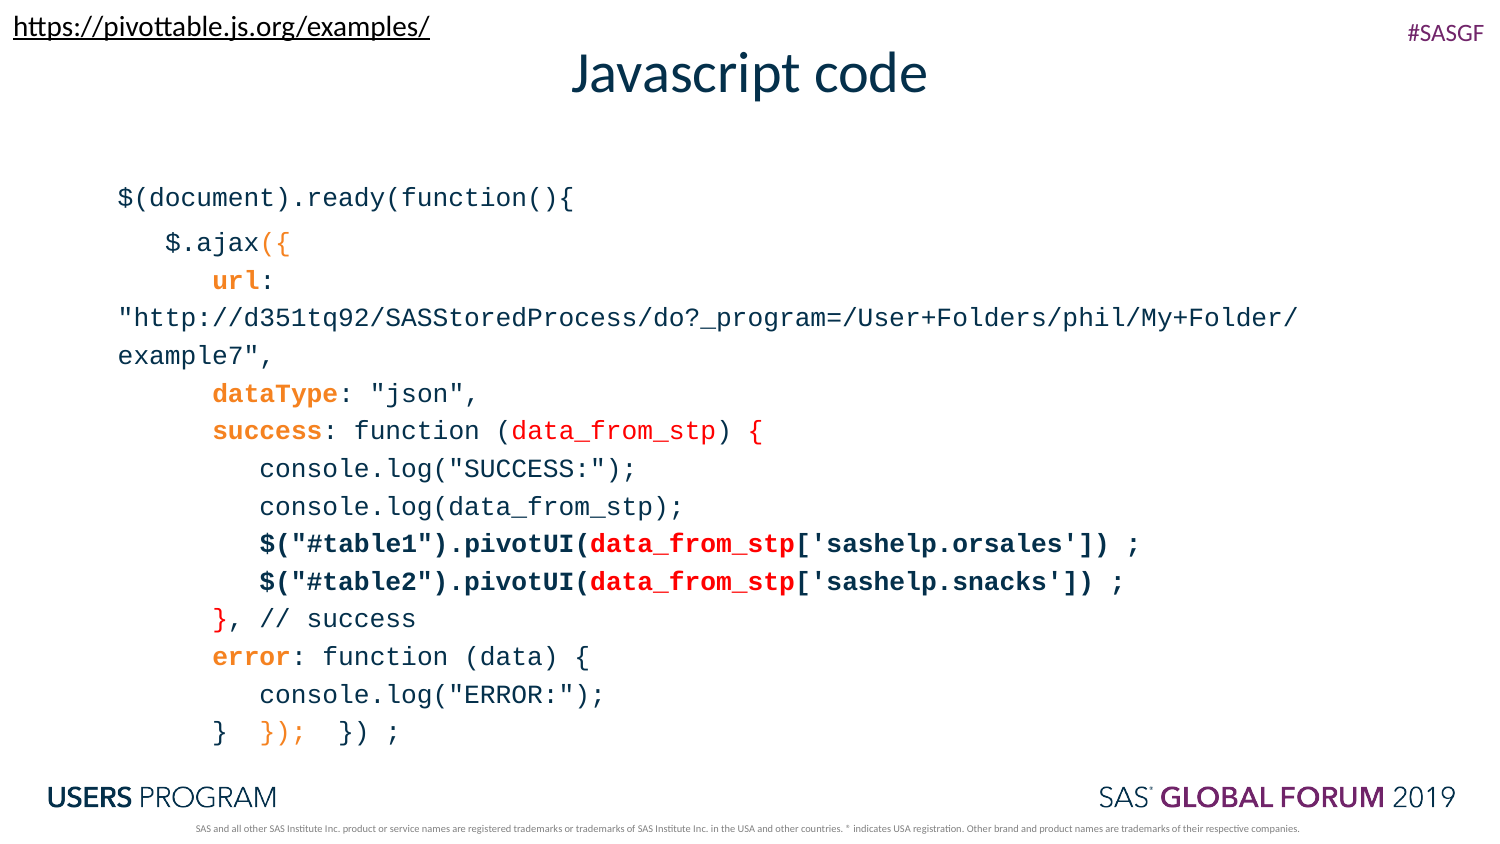

https://pivottable.js.org/examples/
# Javascript code

$(document).ready(function(){
   $.ajax({
      url: "http://d351tq92/SASStoredProcess/do?_program=/User+Folders/phil/My+Folder/example7",
      dataType: "json",
      success: function (data_from_stp) {
         console.log("SUCCESS:");
         console.log(data_from_stp);
         $("#table1").pivotUI(data_from_stp['sashelp.orsales']) ;
         $("#table2").pivotUI(data_from_stp['sashelp.snacks']) ;
      }, // success
      error: function (data) {
         console.log("ERROR:");
      }  });  }) ;